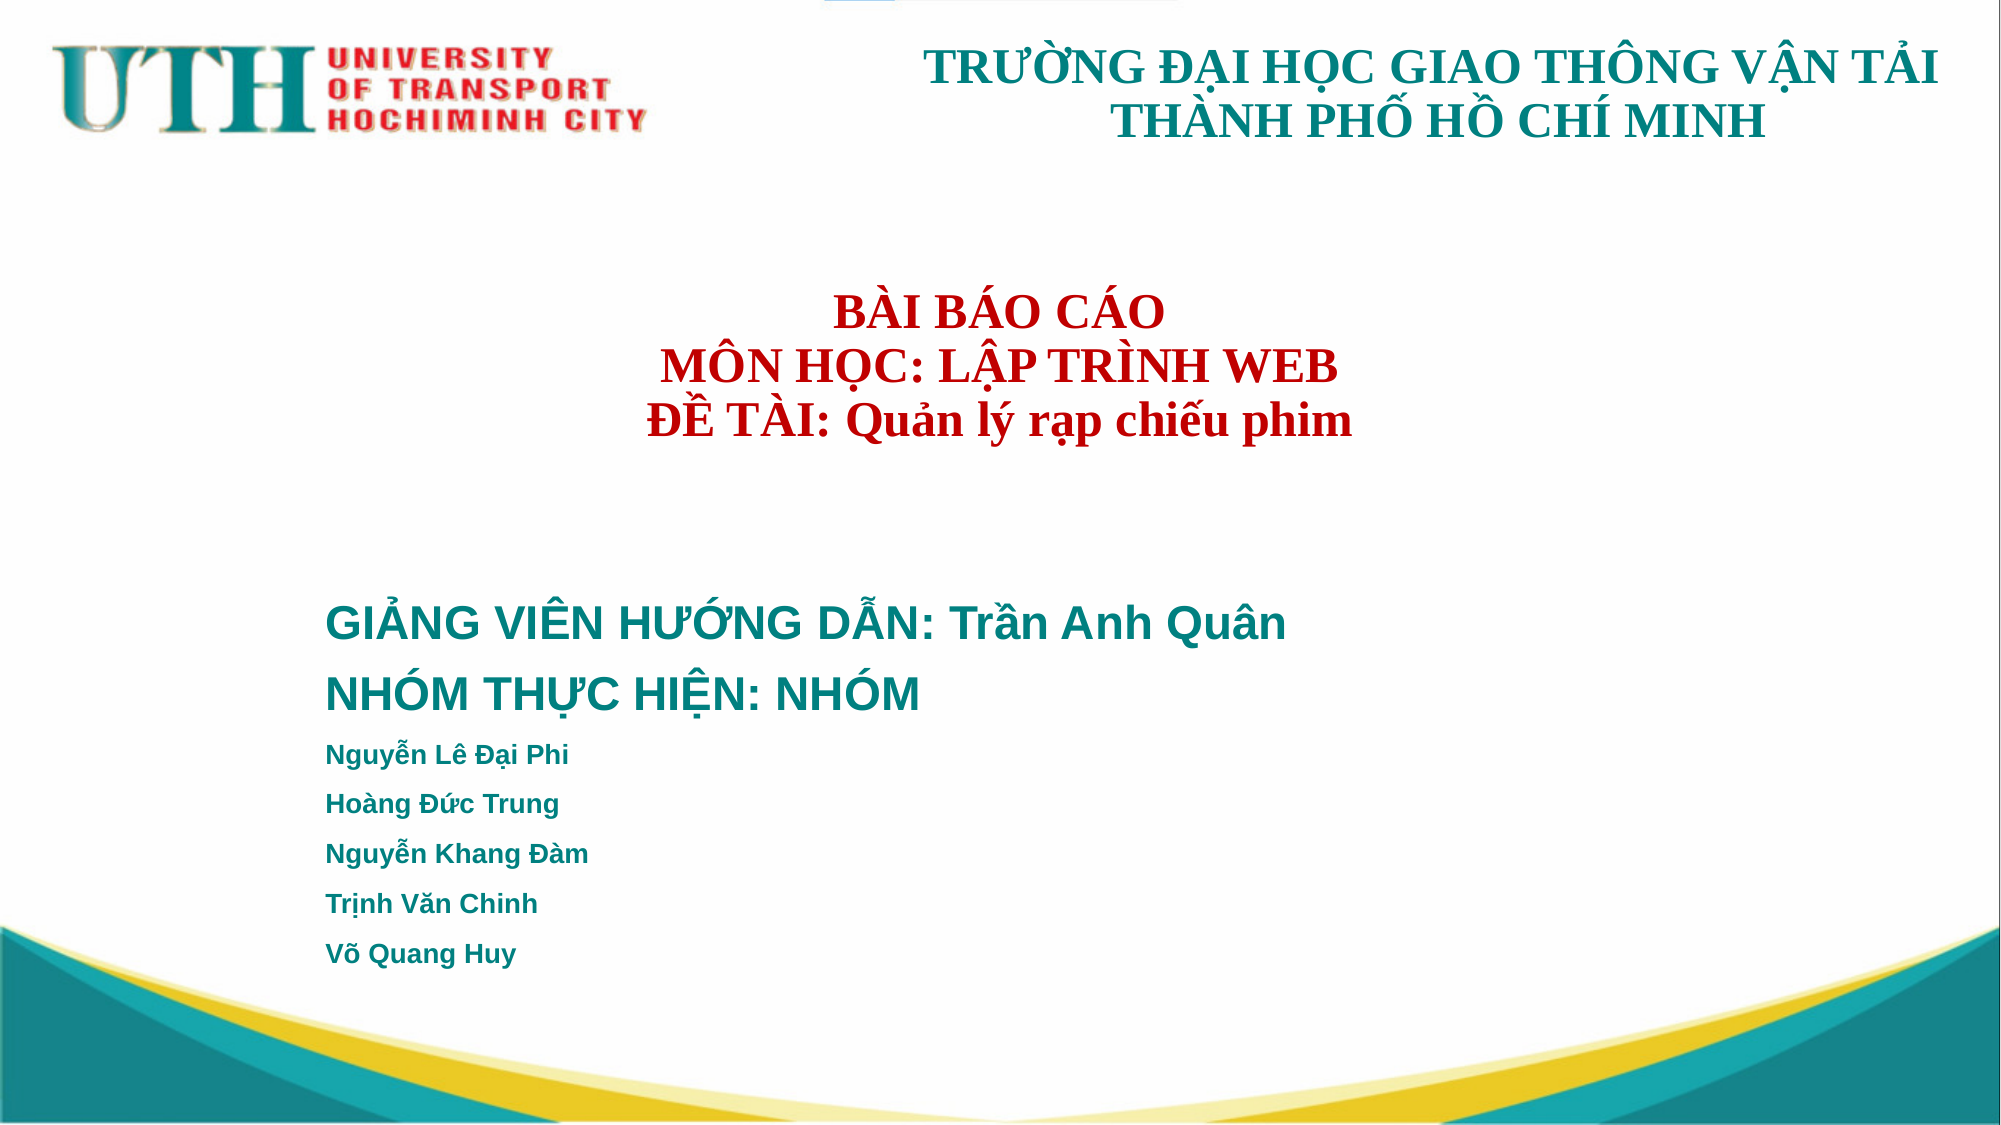

BÀI BÁO CÁO
MÔN HỌC: LẬP TRÌNH WEB
ĐỀ TÀI: Quản lý rạp chiếu phim
GIẢNG VIÊN HƯỚNG DẪN: Trần Anh Quân
NHÓM THỰC HIỆN: NHÓM
Nguyễn Lê Đại Phi
Hoàng Đức Trung
Nguyễn Khang Đàm
Trịnh Văn Chinh
Võ Quang Huy